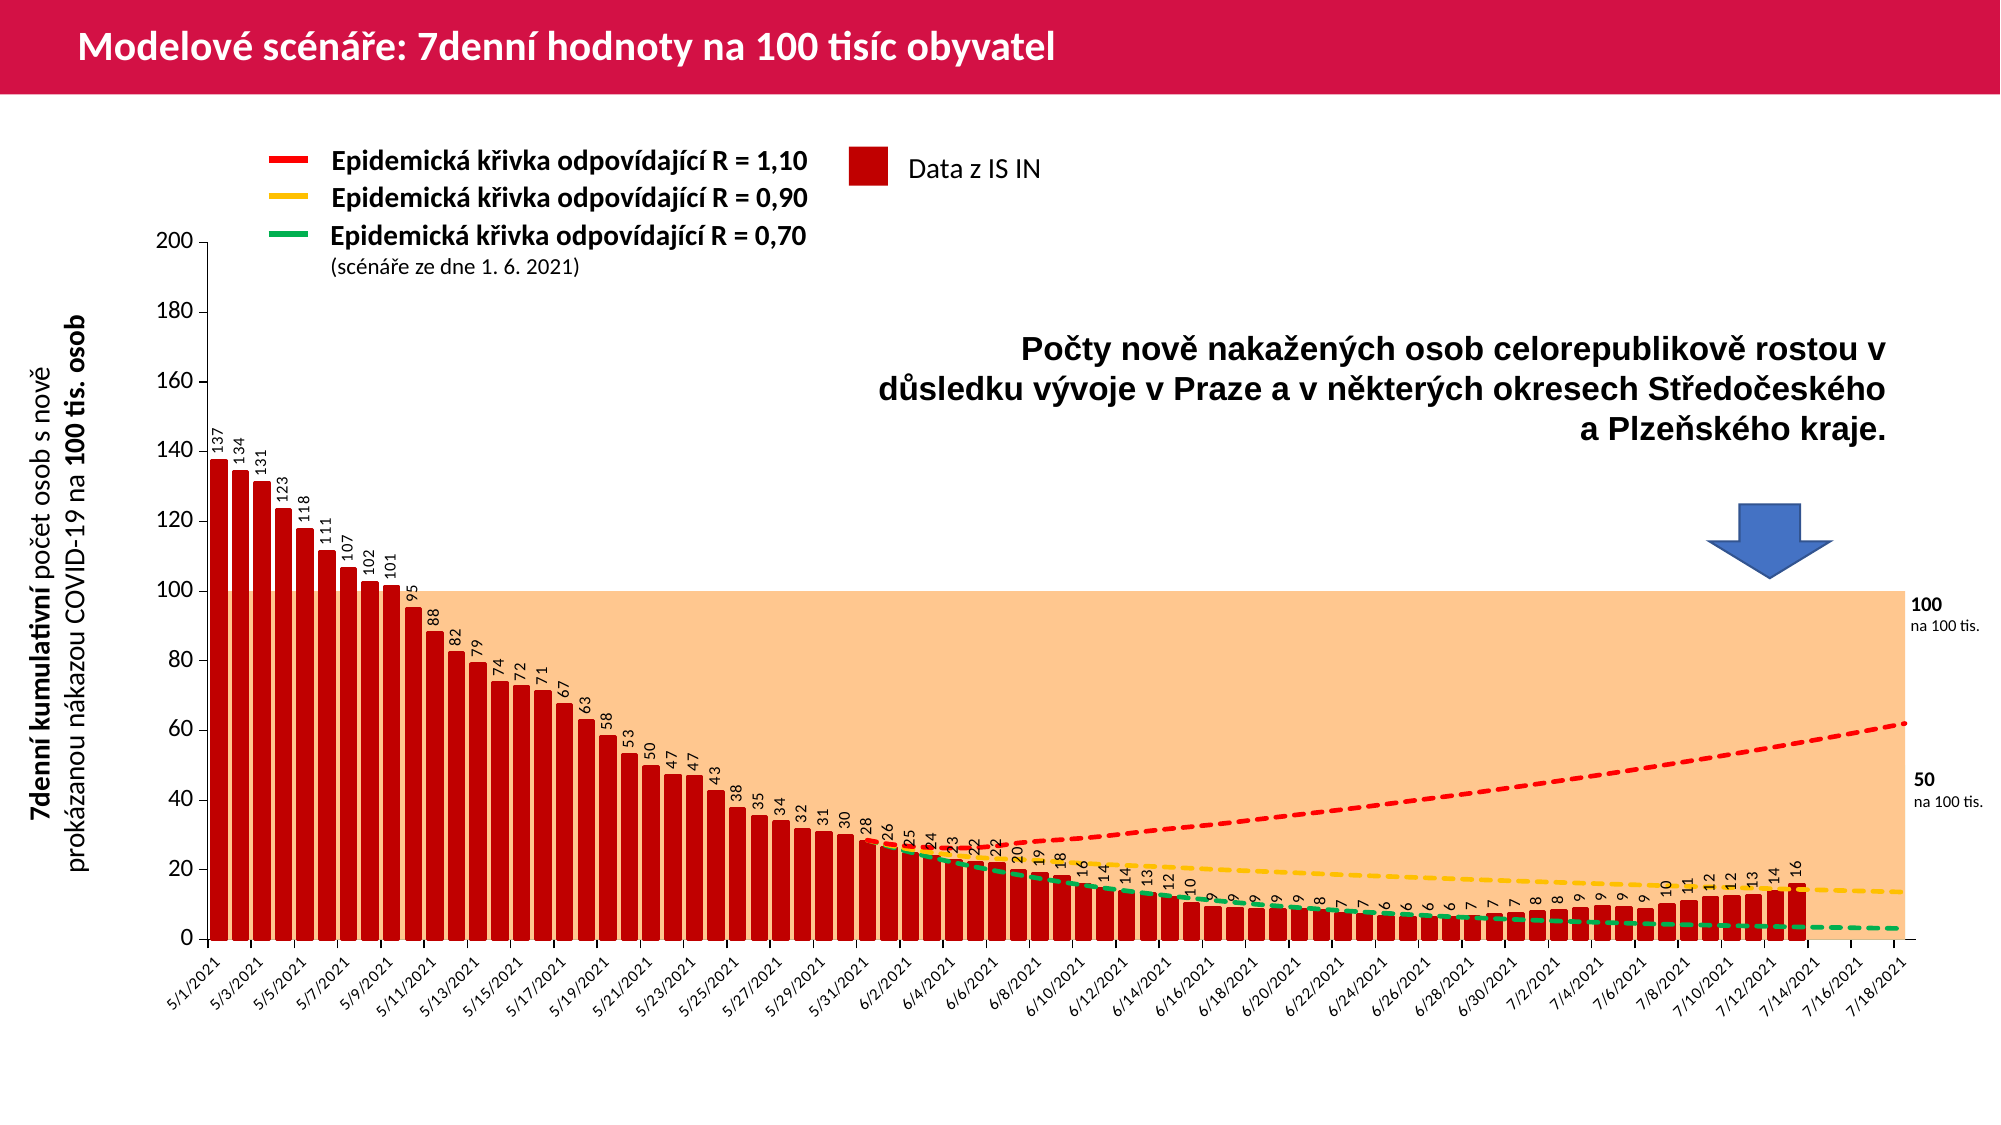

# Modelové scénáře: 7denní hodnoty na 100 tisíc obyvatel
Epidemická křivka odpovídající R = 1,10

### Chart

| Category | cutoff100 | cutoff50 | Denní počet případů | model | 0,75 | 0,95 | 1,10 |
|---|---|---|---|---|---|---|---|
| 44317 | 100.0 | 50.0 | 137.351 | None | None | None | None |
| 44318 | 100.0 | 50.0 | 134.3982 | None | None | None | None |
| 44319 | 100.0 | 50.0 | 131.025 | None | None | None | None |
| 44320 | 100.0 | 50.0 | 123.3347 | None | None | None | None |
| 44321 | 100.0 | 50.0 | 117.5879 | None | None | None | None |
| 44322 | 100.0 | 50.0 | 111.4488 | None | None | None | None |
| 44323 | 100.0 | 50.0 | 106.5057 | None | None | None | None |
| 44324 | 100.0 | 50.0 | 102.3475 | None | None | None | None |
| 44325 | 100.0 | 50.0 | 101.1795 | None | None | None | None |
| 44326 | 100.0 | 50.0 | 94.88144 | None | None | None | None |
| 44327 | 100.0 | 50.0 | 88.09752 | None | None | None | None |
| 44328 | 100.0 | 50.0 | 82.40688 | None | None | None | None |
| 44329 | 100.0 | 50.0 | 79.14573 | None | None | None | None |
| 44330 | 100.0 | 50.0 | 73.66066 | None | None | None | None |
| 44331 | 100.0 | 50.0 | 72.45526 | None | None | None | None |
| 44332 | 100.0 | 50.0 | 71.26854 | None | None | None | None |
| 44333 | 100.0 | 50.0 | 67.39068 | None | None | None | None |
| 44334 | 100.0 | 50.0 | 62.80265 | None | None | None | None |
| 44335 | 100.0 | 50.0 | 58.26135 | None | None | None | None |
| 44336 | 100.0 | 50.0 | 53.1594 | None | None | None | None |
| 44337 | 100.0 | 50.0 | 49.60858 | None | None | None | None |
| 44338 | 100.0 | 50.0 | 47.16974 | None | None | None | None |
| 44339 | 100.0 | 50.0 | 46.60908 | None | None | None | None |
| 44340 | 100.0 | 50.0 | 42.56302 | None | None | None | None |
| 44341 | 100.0 | 50.0 | 37.53582 | None | None | None | None |
| 44342 | 100.0 | 50.0 | 35.2932 | None | None | None | None |
| 44343 | 100.0 | 50.0 | 33.69534 | None | None | None | None |
| 44344 | 100.0 | 50.0 | 31.66764 | None | None | None | None |
| 44345 | 100.0 | 50.0 | 30.60239 | None | None | None | None |
| 44346 | 100.0 | 50.0 | 29.80813 | None | None | None | None |
| 44347 | 100.0 | 50.0 | 28.07945 | None | 28.483424115286237 | 28.483424115286237 | 28.483424115286237 |
| 44348 | 100.0 | 50.0 | 26.3788 | None | 26.678663493405004 | 27.015302780388033 | 27.351942067371063 |
| 44349 | 100.0 | 50.0 | 24.65011 | None | 25.004818149794943 | 25.846416367252516 | 26.697365676015167 |
| 44350 | 100.0 | 50.0 | 23.87454 | None | 23.480590267066233 | 24.911307236744104 | 26.35137529772706 |
| 44351 | 100.0 | 50.0 | 22.62241 | None | 22.077926571303614 | 24.135166658422122 | 26.19240674554063 |
| 44352 | 100.0 | 50.0 | 21.97766 | None | 20.796827062507088 | 23.54604790620182 | 26.33267311511689 |
| 44353 | 100.0 | 50.0 | 21.84684 | None | 19.61858955806649 | 23.16265316269337 | 26.828280954286345 |
| 44354 | 100.0 | 50.0 | 19.80979 | None | 18.524511875371648 | 22.984982427896774 | 27.707283536964255 |
| 44355 | 100.0 | 50.0 | 18.94078 | None | 17.48654074050731 | 22.629640958303575 | 28.249646832659135 |
| 44356 | 100.0 | 50.0 | 17.97832 | None | 16.504676153473476 | 22.218192940879877 | 28.65174375877775 |
| 44357 | 100.0 | 50.0 | 15.80111 | None | 15.588269205575234 | 21.834798197371427 | 29.091245050116708 |
| 44358 | 100.0 | 50.0 | 14.48358 | None | 14.73731989681258 | 21.516861092998568 | 29.689714893642087 |
| 44359 | 100.0 | 50.0 | 13.73604 | None | 13.942477135880427 | 21.25503053645621 | 30.391046741523397 |
| 44360 | 100.0 | 50.0 | 13.20341 | None | 13.194389831473698 | 21.002551071218942 | 31.12043186331996 |
| 44361 | 100.0 | 50.0 | 12.09145 | None | 12.502409074897471 | 20.7313694233715 | 31.784359345980935 |
| 44362 | 100.0 | 50.0 | 10.40949 | None | 11.8384815922365 | 20.422783410303722 | 32.36412700689615 |
| 44363 | 100.0 | 50.0 | 9.278833 | None | 11.221309566100947 | 20.123548488541033 | 32.97194794172662 |
| 44364 | 100.0 | 50.0 | 8.970473 | None | 10.641541905185731 | 19.843015749388506 | 33.66392869830285 |
| 44365 | 100.0 | 50.0 | 8.643424 | None | 10.099178609490853 | 19.599887375456323 | 34.421367094014656 |
| 44366 | 100.0 | 50.0 | 8.549982 | None | 9.59421967901631 | 19.34740791021905 | 35.1601033071163 |
| 44367 | 100.0 | 50.0 | 8.69949 | None | 9.126665113762105 | 19.085577353676694 | 35.87078624630269 |
| 44368 | 100.0 | 50.0 | 8.166868 | None | 8.677812731118065 | 18.82374679713434 | 36.572118094184 |
| 44369 | 100.0 | 50.0 | 7.288509 | None | 8.266364713694365 | 18.57126733189707 | 37.2828010333704 |
| 44370 | 100.0 | 50.0 | 7.064247 | None | 7.873618878880832 | 18.328138957964878 | 38.0495905203873 |
| 44371 | 100.0 | 50.0 | 6.494249 | None | 7.50892631798255 | 18.10371276664286 | 38.844433281319446 |
| 44372 | 100.0 | 50.0 | 6.382118 | None | 7.172287030999522 | 17.879286575320844 | 39.6392760422516 |
| 44373 | 100.0 | 50.0 | 6.428839 | None | 6.844998835321578 | 17.654860383998823 | 40.424767711878665 |
| 44374 | 100.0 | 50.0 | 6.428839 | None | 6.536412822253802 | 17.430434192676806 | 41.219610472810814 |
| 44375 | 100.0 | 50.0 | 6.709166 | None | 6.246528991796194 | 17.20600800135479 | 42.04250650765822 |
| 44376 | 100.0 | 50.0 | 7.120313 | None | 5.984698435253839 | 16.990932901337853 | 42.89345581642087 |
| 44377 | 100.0 | 50.0 | 7.409984 | None | 5.732218970016568 | 16.785208892626002 | 43.763107307793696 |
| 44378 | 100.0 | 50.0 | 8.064081 | None | 5.498441687389464 | 16.57948488391415 | 44.62340770786143 |
| 44379 | 100.0 | 50.0 | 8.353753 | None | 5.274015496067445 | 16.3737608752023 | 45.50241029053934 |
| 44380 | 100.0 | 50.0 | 8.87703 | None | 5.068291487355594 | 16.16803686649045 | 46.40011505582742 |
| 44381 | 100.0 | 50.0 | 9.334898 | None | 4.8719185699488285 | 15.971663949083682 | 47.316522003725666 |
| 44382 | 100.0 | 50.0 | 9.119981 | None | 4.69424783515223 | 15.784642122982 | 48.251631134234074 |
| 44383 | 100.0 | 50.0 | 8.680801 | None | 4.516577100355631 | 15.597620296880317 | 49.21479353865774 |
| 44384 | 100.0 | 50.0 | 10.01703 | None | 4.366959639474286 | 15.410598470778634 | 50.1779559430814 |
| 44385 | 100.0 | 50.0 | 10.7926 | None | 4.21734217859294 | 15.232927735982036 | 51.16917162142032 |
| 44386 | 100.0 | 50.0 | 11.90457 | None | 4.0864269003217615 | 15.055257001185437 | 52.160387299759236 |
| 44387 | 100.0 | 50.0 | 12.21293 | None | 3.955511622050584 | 14.886937357693922 | 53.17965625201341 |
| 44388 | 100.0 | 50.0 | 12.60538 | None | 3.8339474350844904 | 14.718617714202407 | 54.21762738687775 |
| 44389 | 100.0 | 50.0 | 13.708 | None | 3.7217343394234805 | 14.550298070710896 | 55.264949613047165 |
| 44390 | 100.0 | 50.0 | 15.65161 | None | 3.6095212437624715 | 14.381978427219382 | 56.330974021826755 |
| 44391 | 100.0 | 50.0 | None | None | 3.506659239406546 | 14.22300987503295 | 57.4250517045216 |
| 44392 | 100.0 | 50.0 | None | None | 3.4131483263557048 | 14.06404132284652 | 58.52848047852153 |
| 44393 | 100.0 | 50.0 | None | None | 3.319637413304864 | 13.905072770660091 | 59.6599625264367 |
| 44394 | 100.0 | 50.0 | None | None | 3.2261265002540225 | 13.755455309778744 | 60.81014675696205 |
| 44395 | 100.0 | 50.0 | None | None | 3.151317769813349 | 13.605837848897398 | 61.979033170097566 |
Data z IS IN

Epidemická křivka odpovídající R = 0,90
Epidemická křivka odpovídající R = 0,70
(scénáře ze dne 1. 6. 2021)
Počty nově nakažených osob celorepublikově rostou v důsledku vývoje v Praze a v některých okresech Středočeského a Plzeňského kraje.

7denní kumulativní počet osob s nově prokázanou nákazou COVID-19 na 100 tis. osob
100
na 100 tis.
50
na 100 tis.